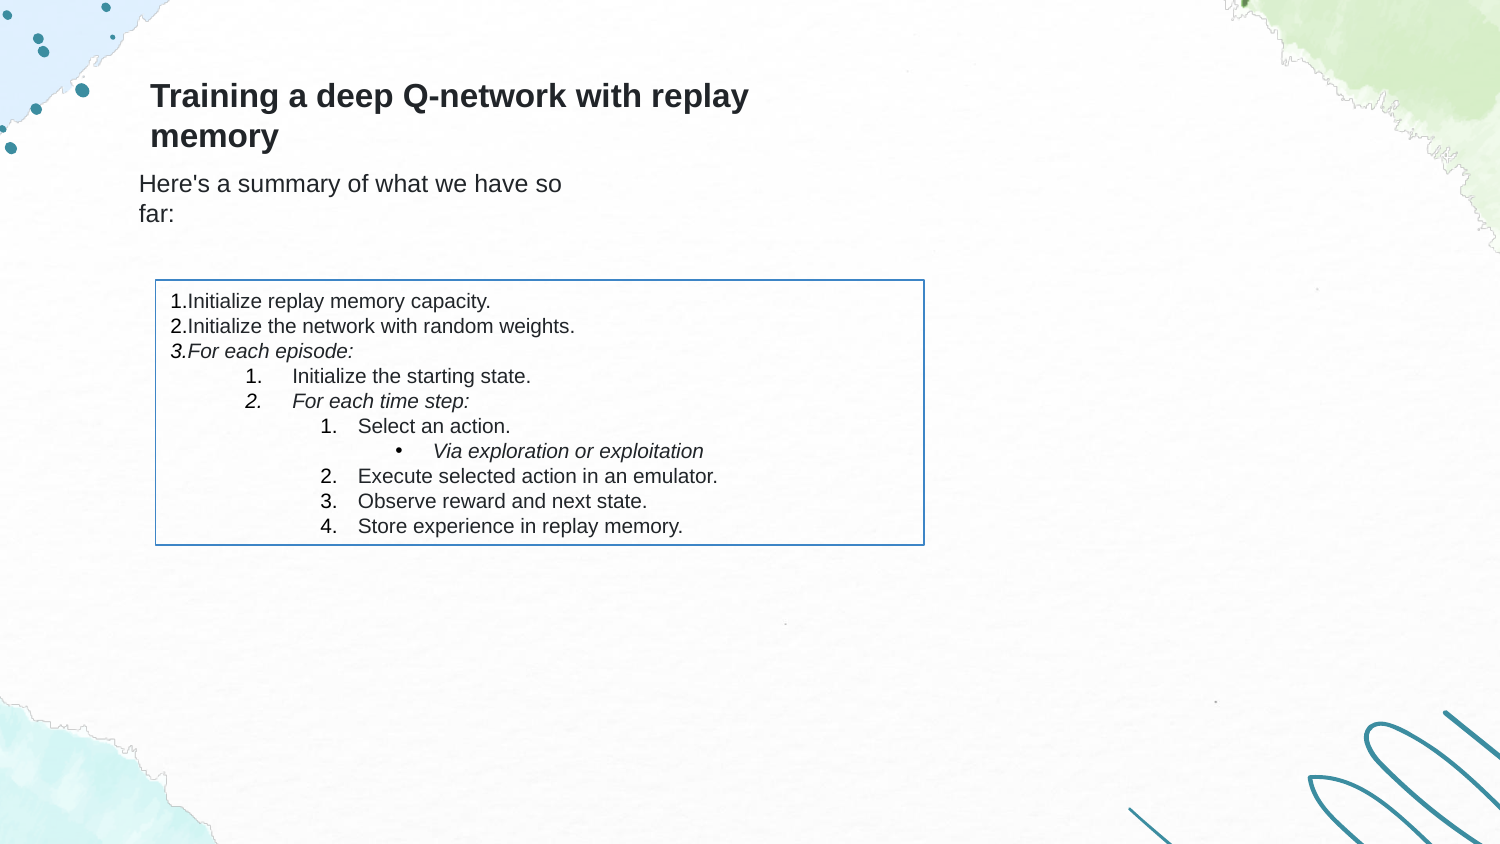

Training a deep Q-network with replay memory
Here's a summary of what we have so far:
Initialize replay memory capacity.
Initialize the network with random weights.
For each episode:
Initialize the starting state.
For each time step:
Select an action.
Via exploration or exploitation
Execute selected action in an emulator.
Observe reward and next state.
Store experience in replay memory.